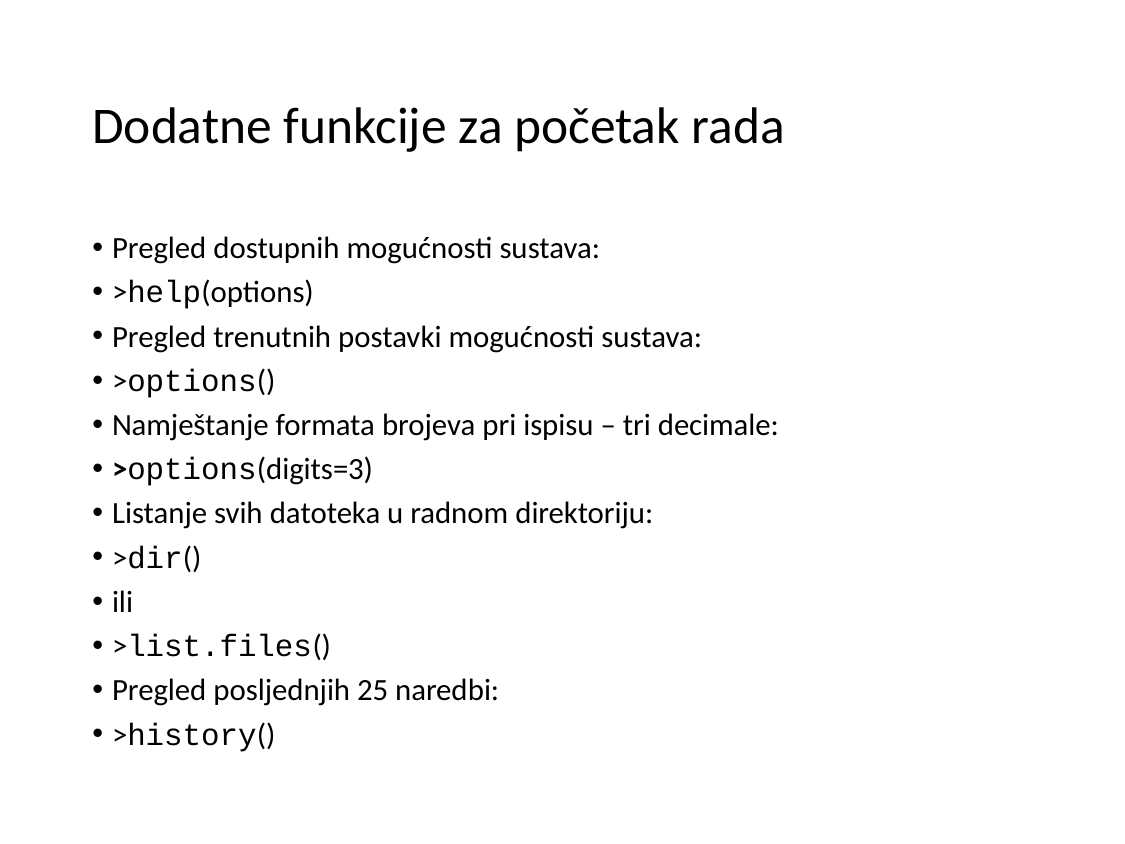

# Dodatne funkcije za početak rada
Pregled dostupnih mogućnosti sustava:
>help(options)
Pregled trenutnih postavki mogućnosti sustava:
>options()
Namještanje formata brojeva pri ispisu – tri decimale:
>options(digits=3)
Listanje svih datoteka u radnom direktoriju:
>dir()
ili
>list.files()
Pregled posljednjih 25 naredbi:
>history()